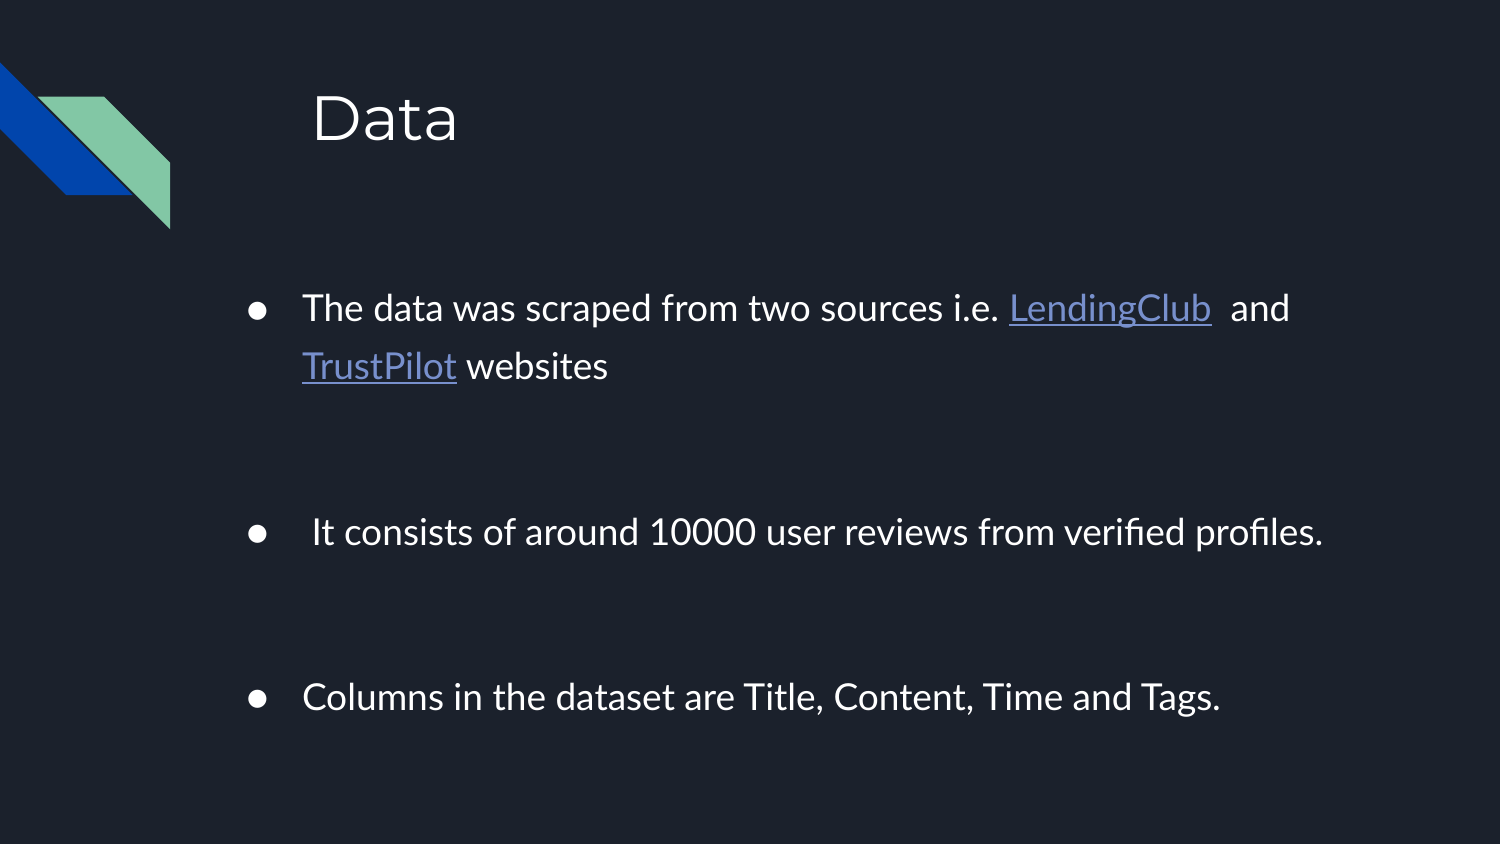

# Data
The data was scraped from two sources i.e. LendingClub  and TrustPilot websites

 It consists of around 10000 user reviews from verified profiles.

Columns in the dataset are Title, Content, Time and Tags.